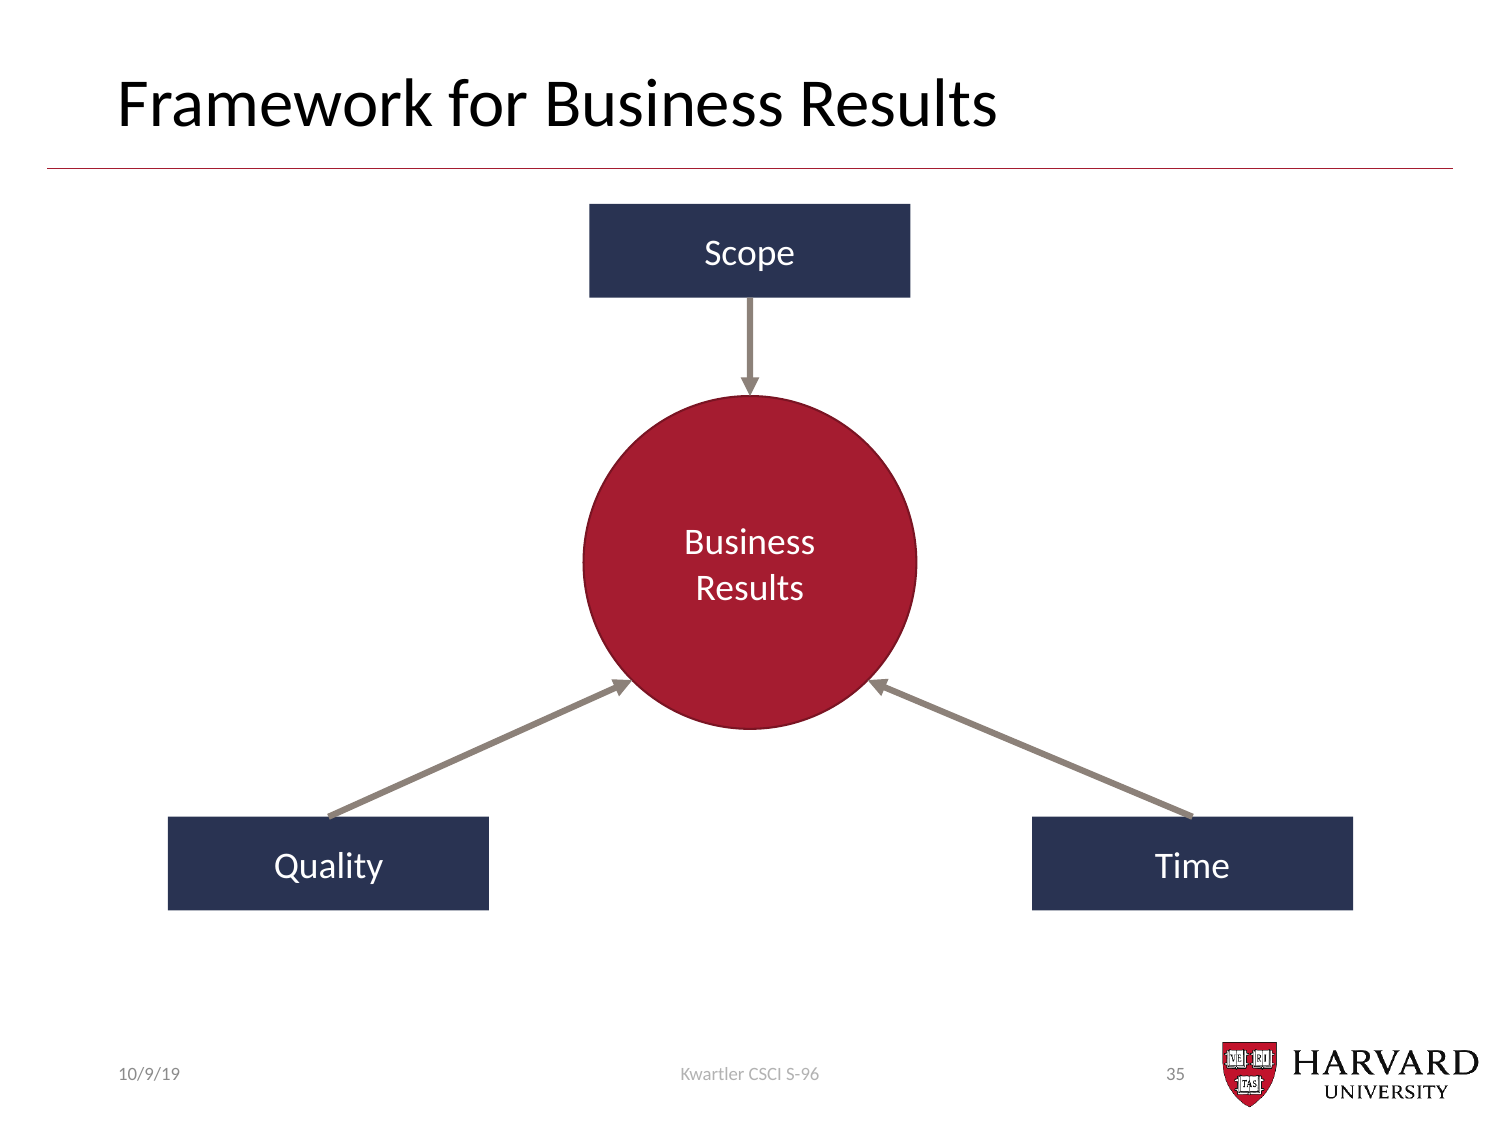

# Framework for Business Results
Scope
Business Results
Quality
Time
10/9/19
Kwartler CSCI S-96
35